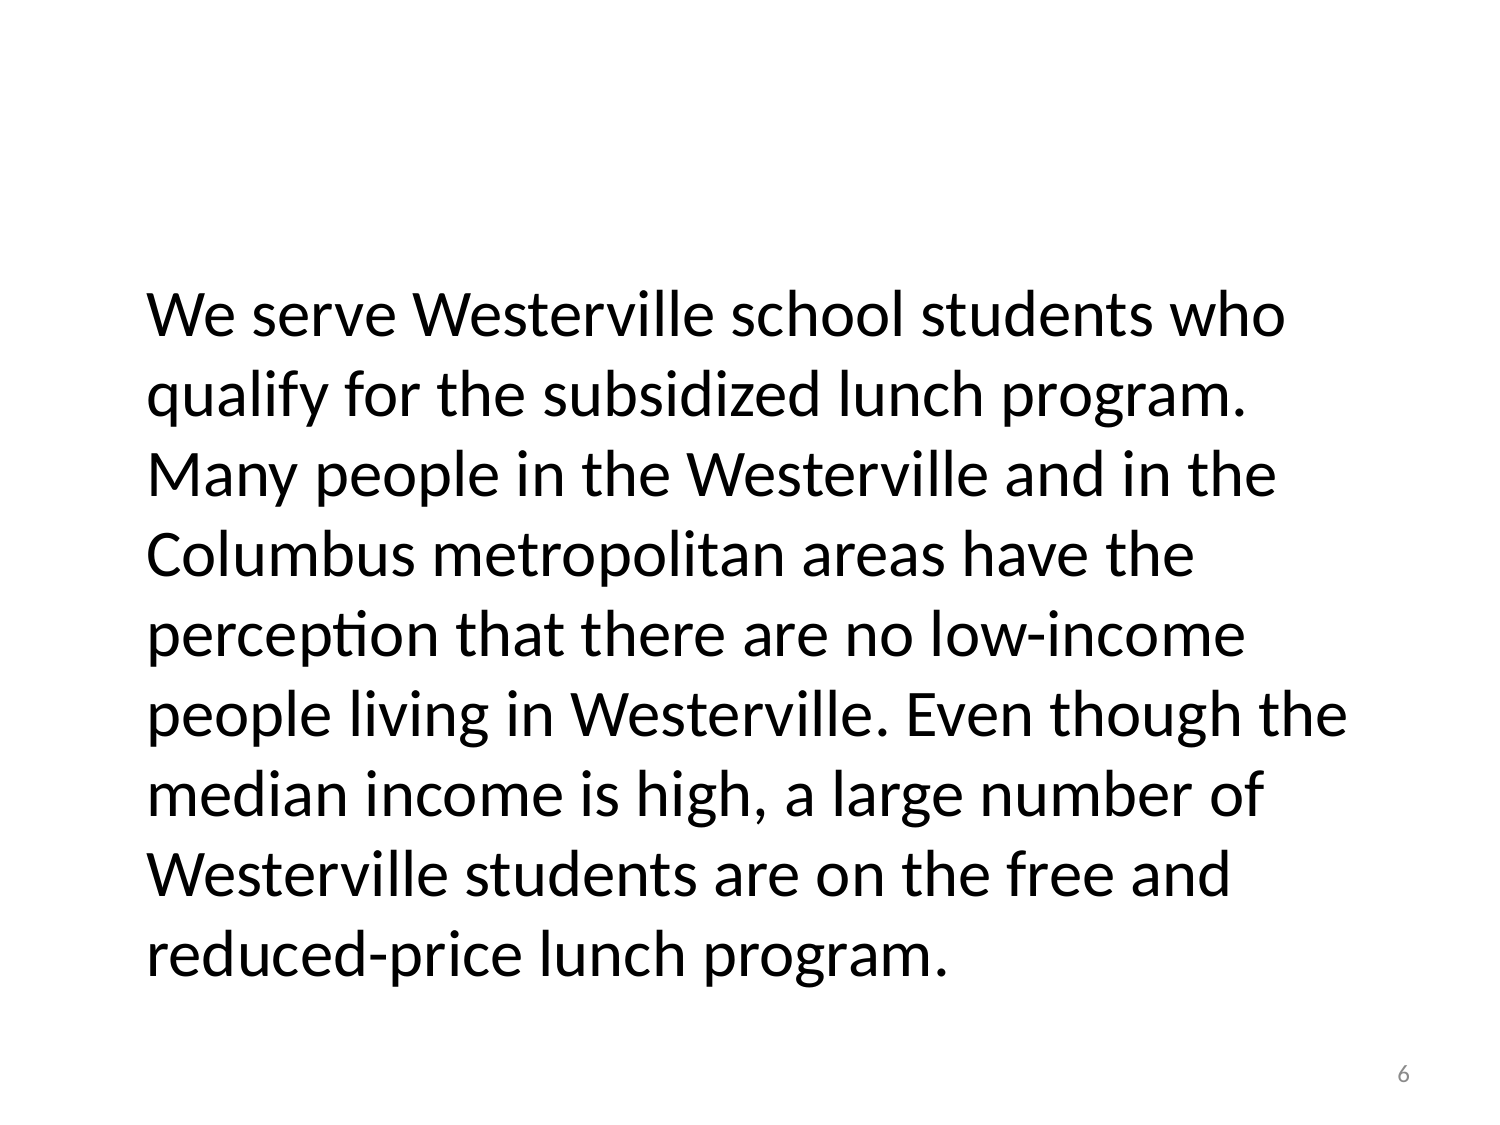

We serve Westerville school students who qualify for the subsidized lunch program. Many people in the Westerville and in the Columbus metropolitan areas have the perception that there are no low-income people living in Westerville. Even though the median income is high, a large number of Westerville students are on the free and reduced-price lunch program.

6